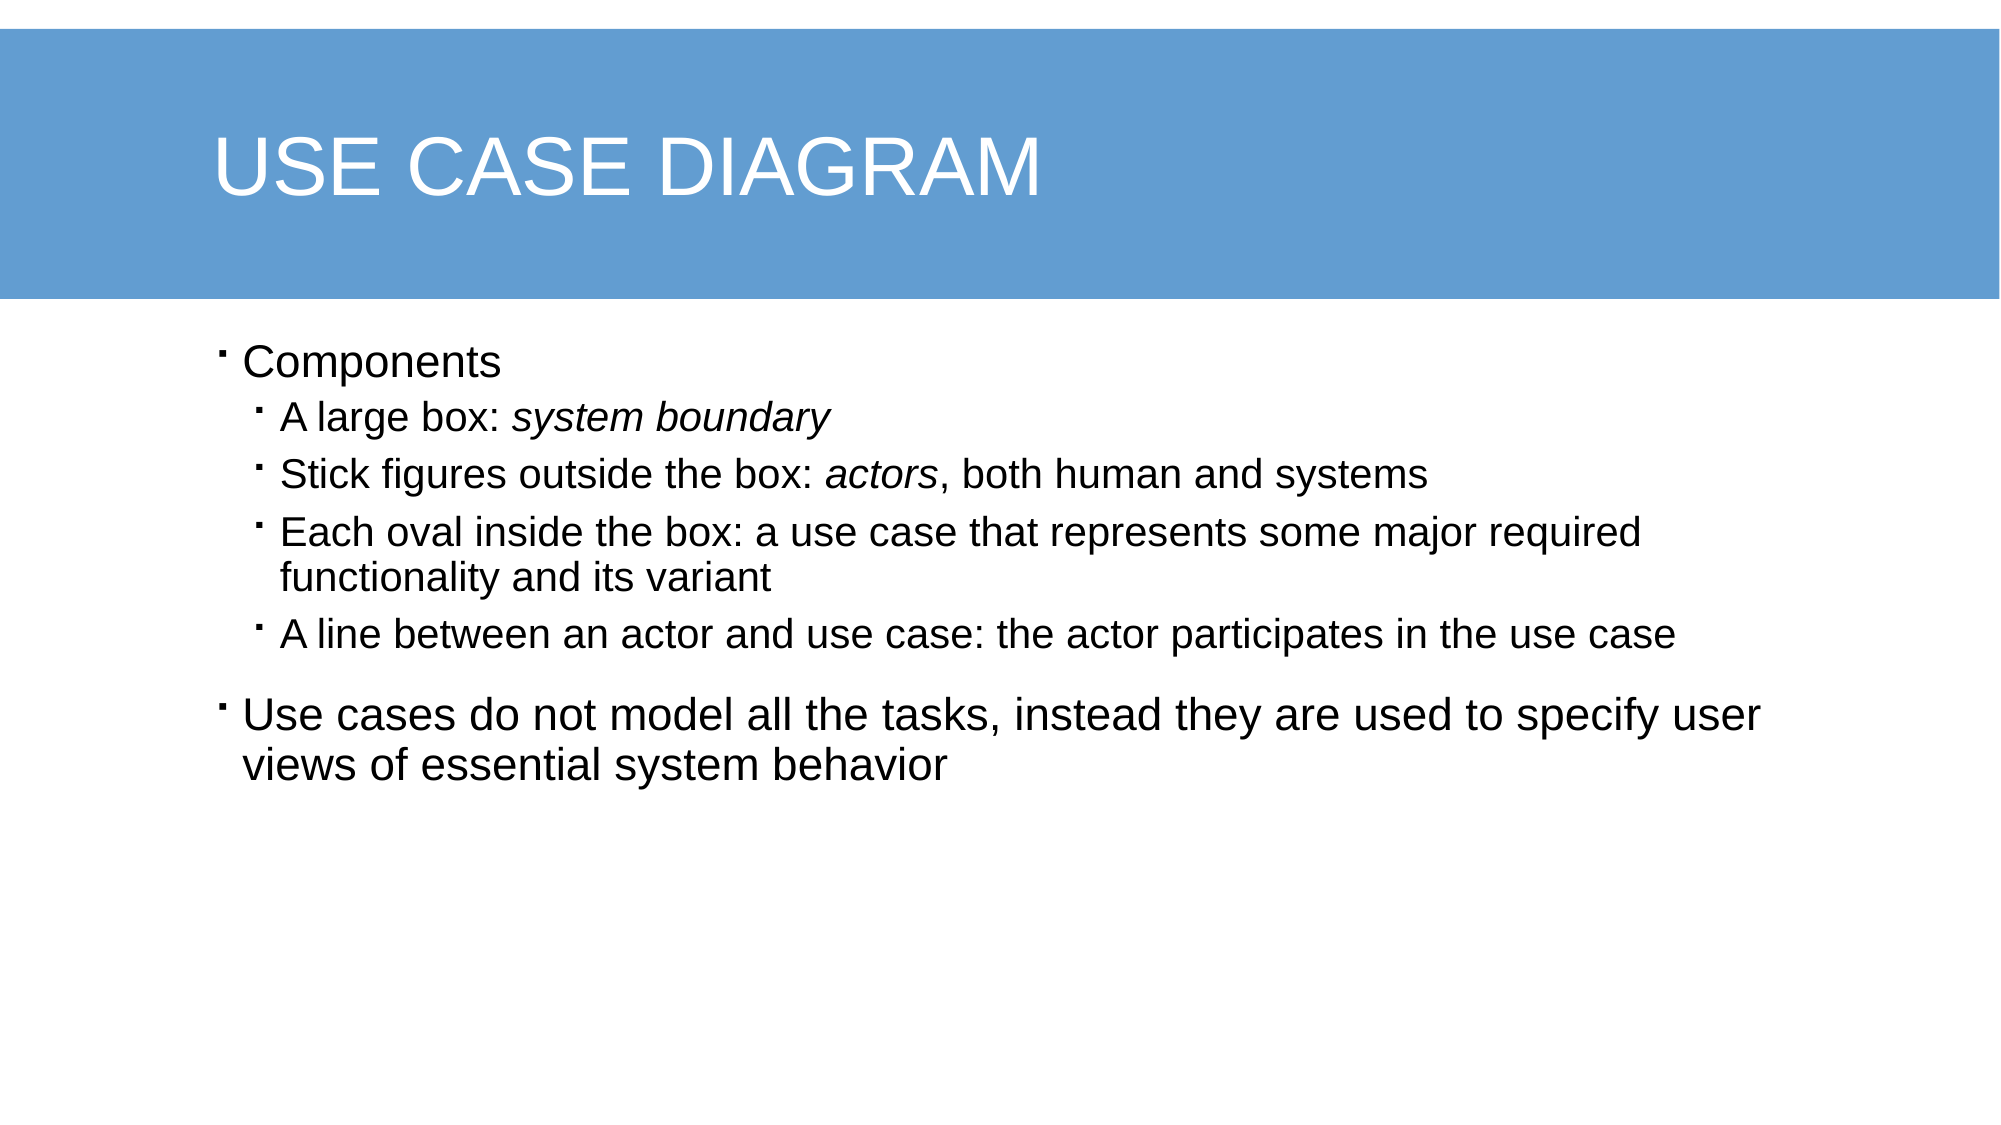

# Use Case Diagram
Components
A large box: system boundary
Stick figures outside the box: actors, both human and systems
Each oval inside the box: a use case that represents some major required functionality and its variant
A line between an actor and use case: the actor participates in the use case
Use cases do not model all the tasks, instead they are used to specify user views of essential system behavior